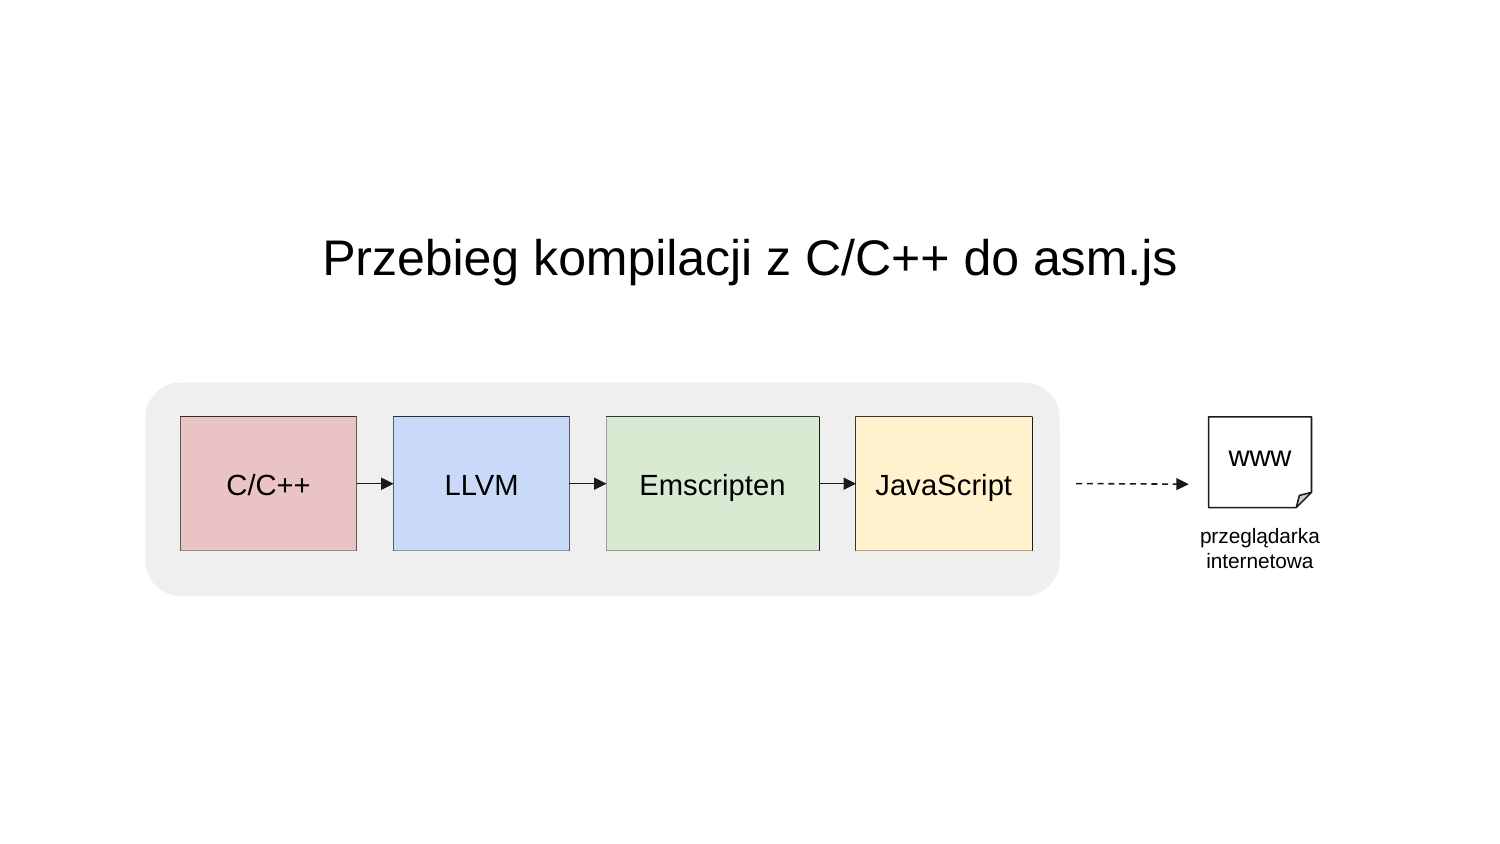

Przebieg kompilacji z C/C++ do asm.js

C/C++

LLVM

Emscripten

JavaScript
www
przeglądarka
internetowa